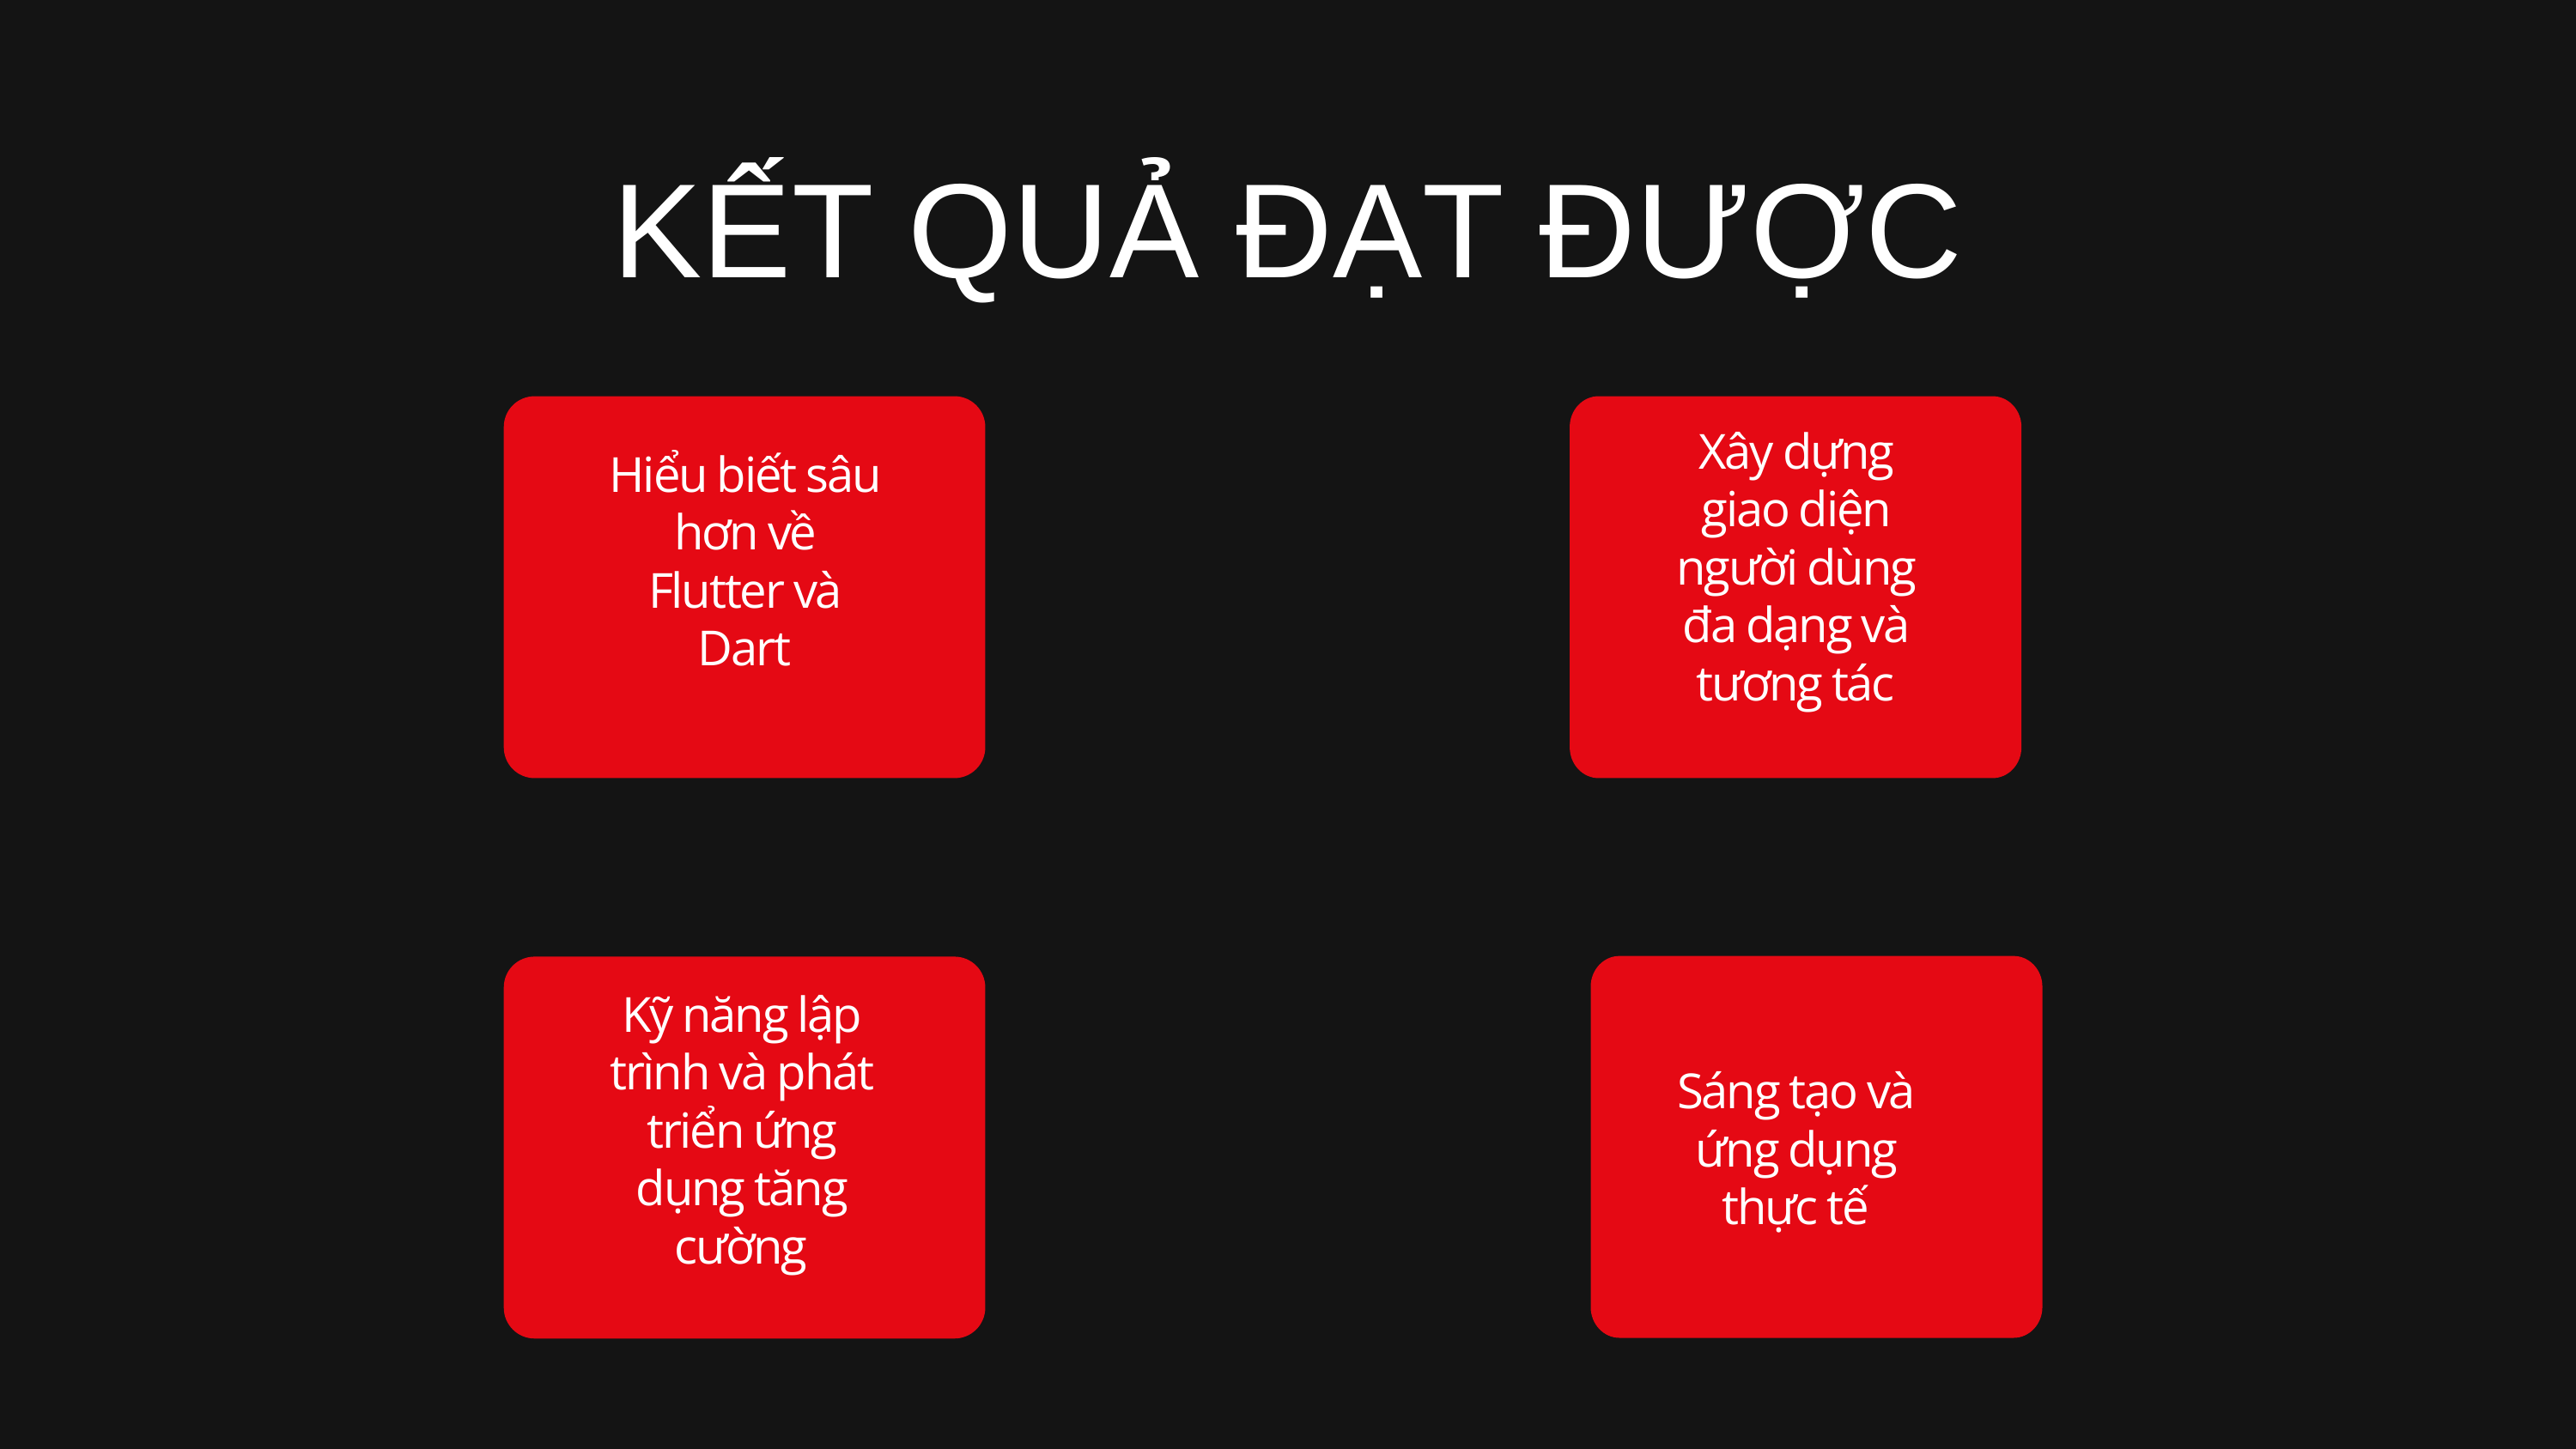

KẾT QUẢ ĐẠT ĐƯỢC

Hiểu biết sâu hơn về Flutter và Dart

Xây dựng giao diện người dùng đa dạng và tương tác

Sáng tạo và ứng dụng thực tế

Kỹ năng lập trình và phát triển ứng dụng tăng cường